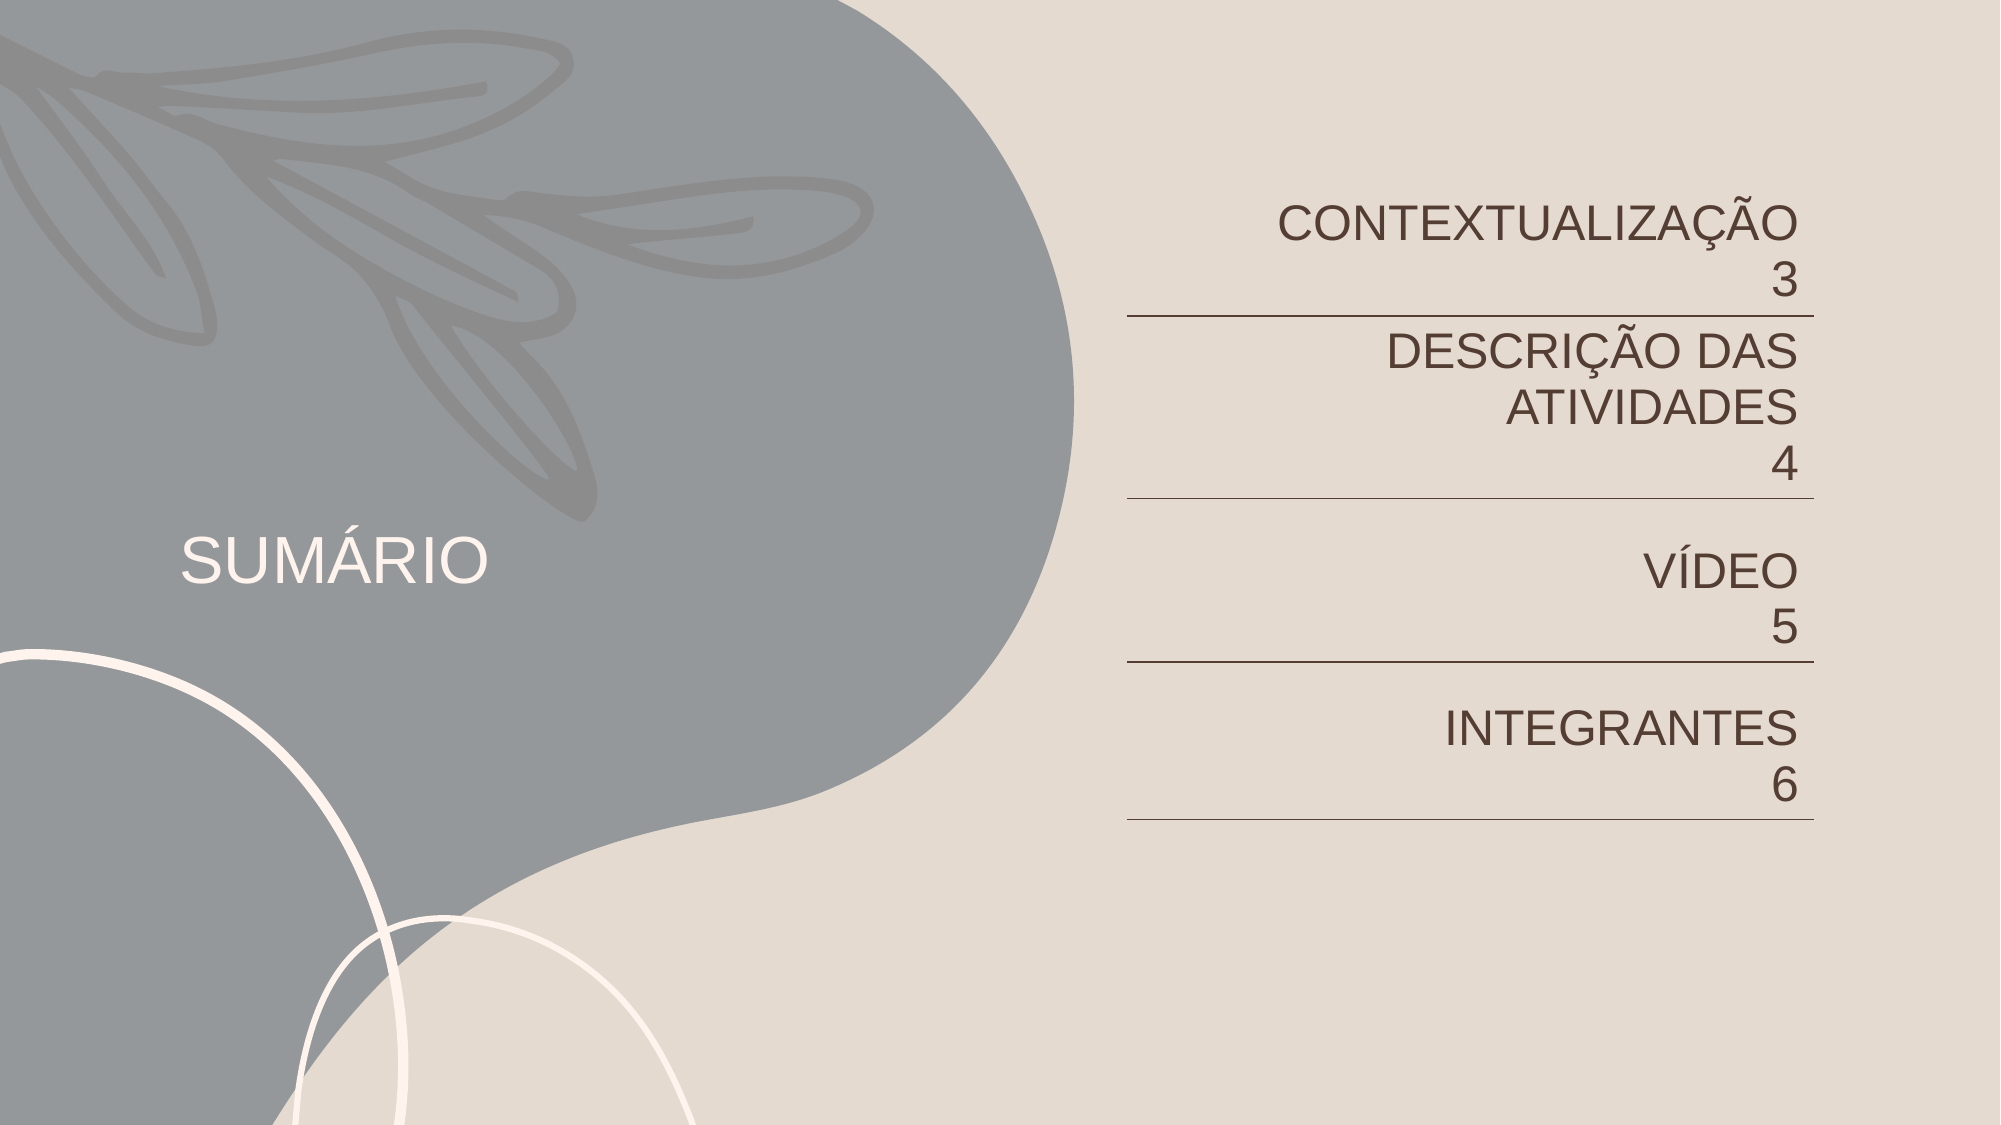

# SUMÁRIO
| CONTEXTUALIZAÇÃO 3 |
| --- |
| DESCRIÇÃO DAS ATIVIDADES 4 |
| VÍDEO 5 |
| INTEGRANTES 6 |
|  |